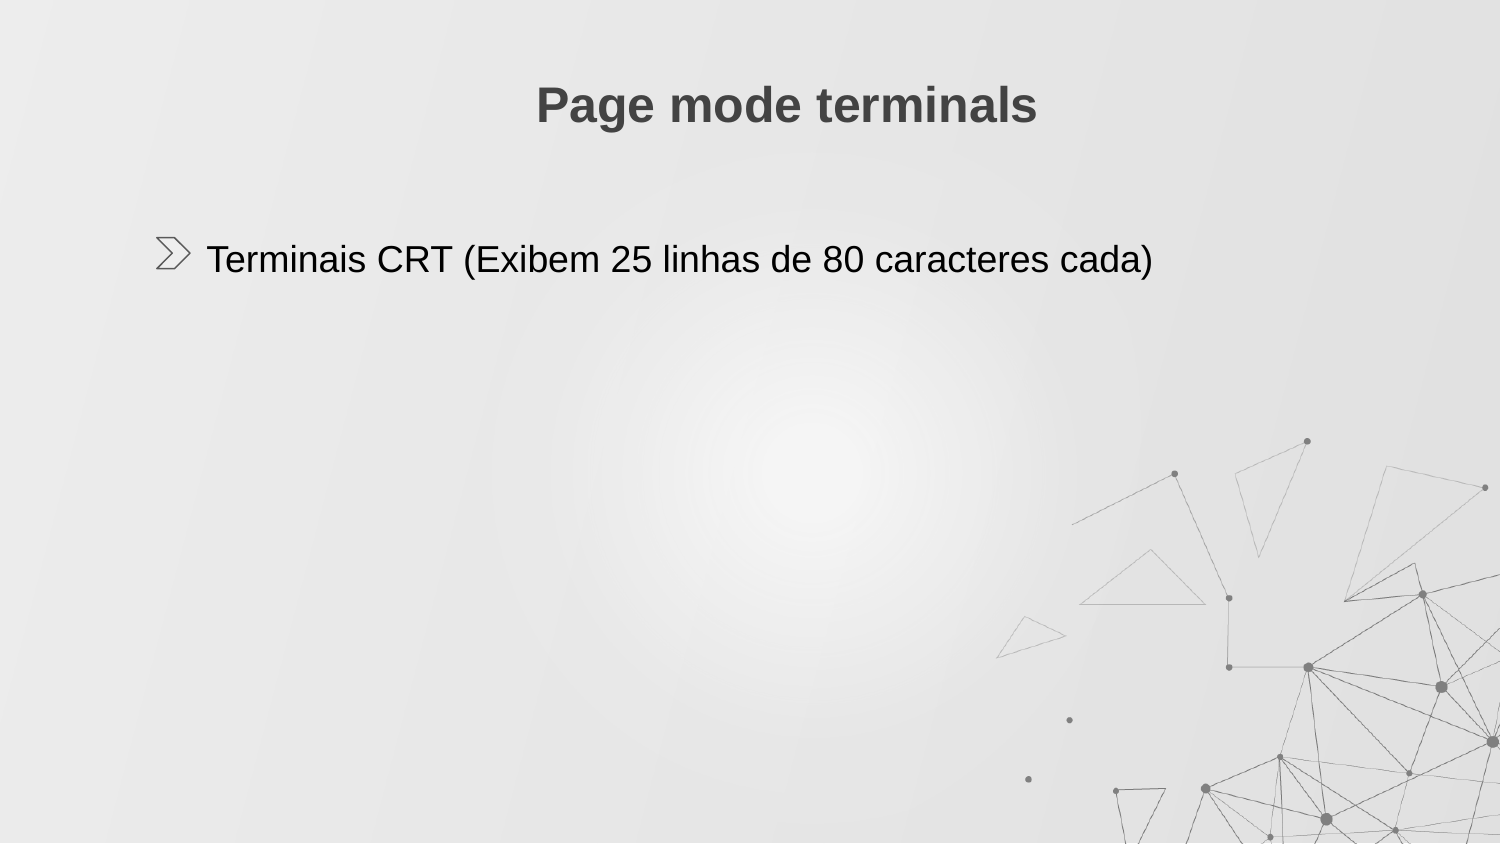

# Page mode terminals
Terminais CRT (Exibem 25 linhas de 80 caracteres cada)